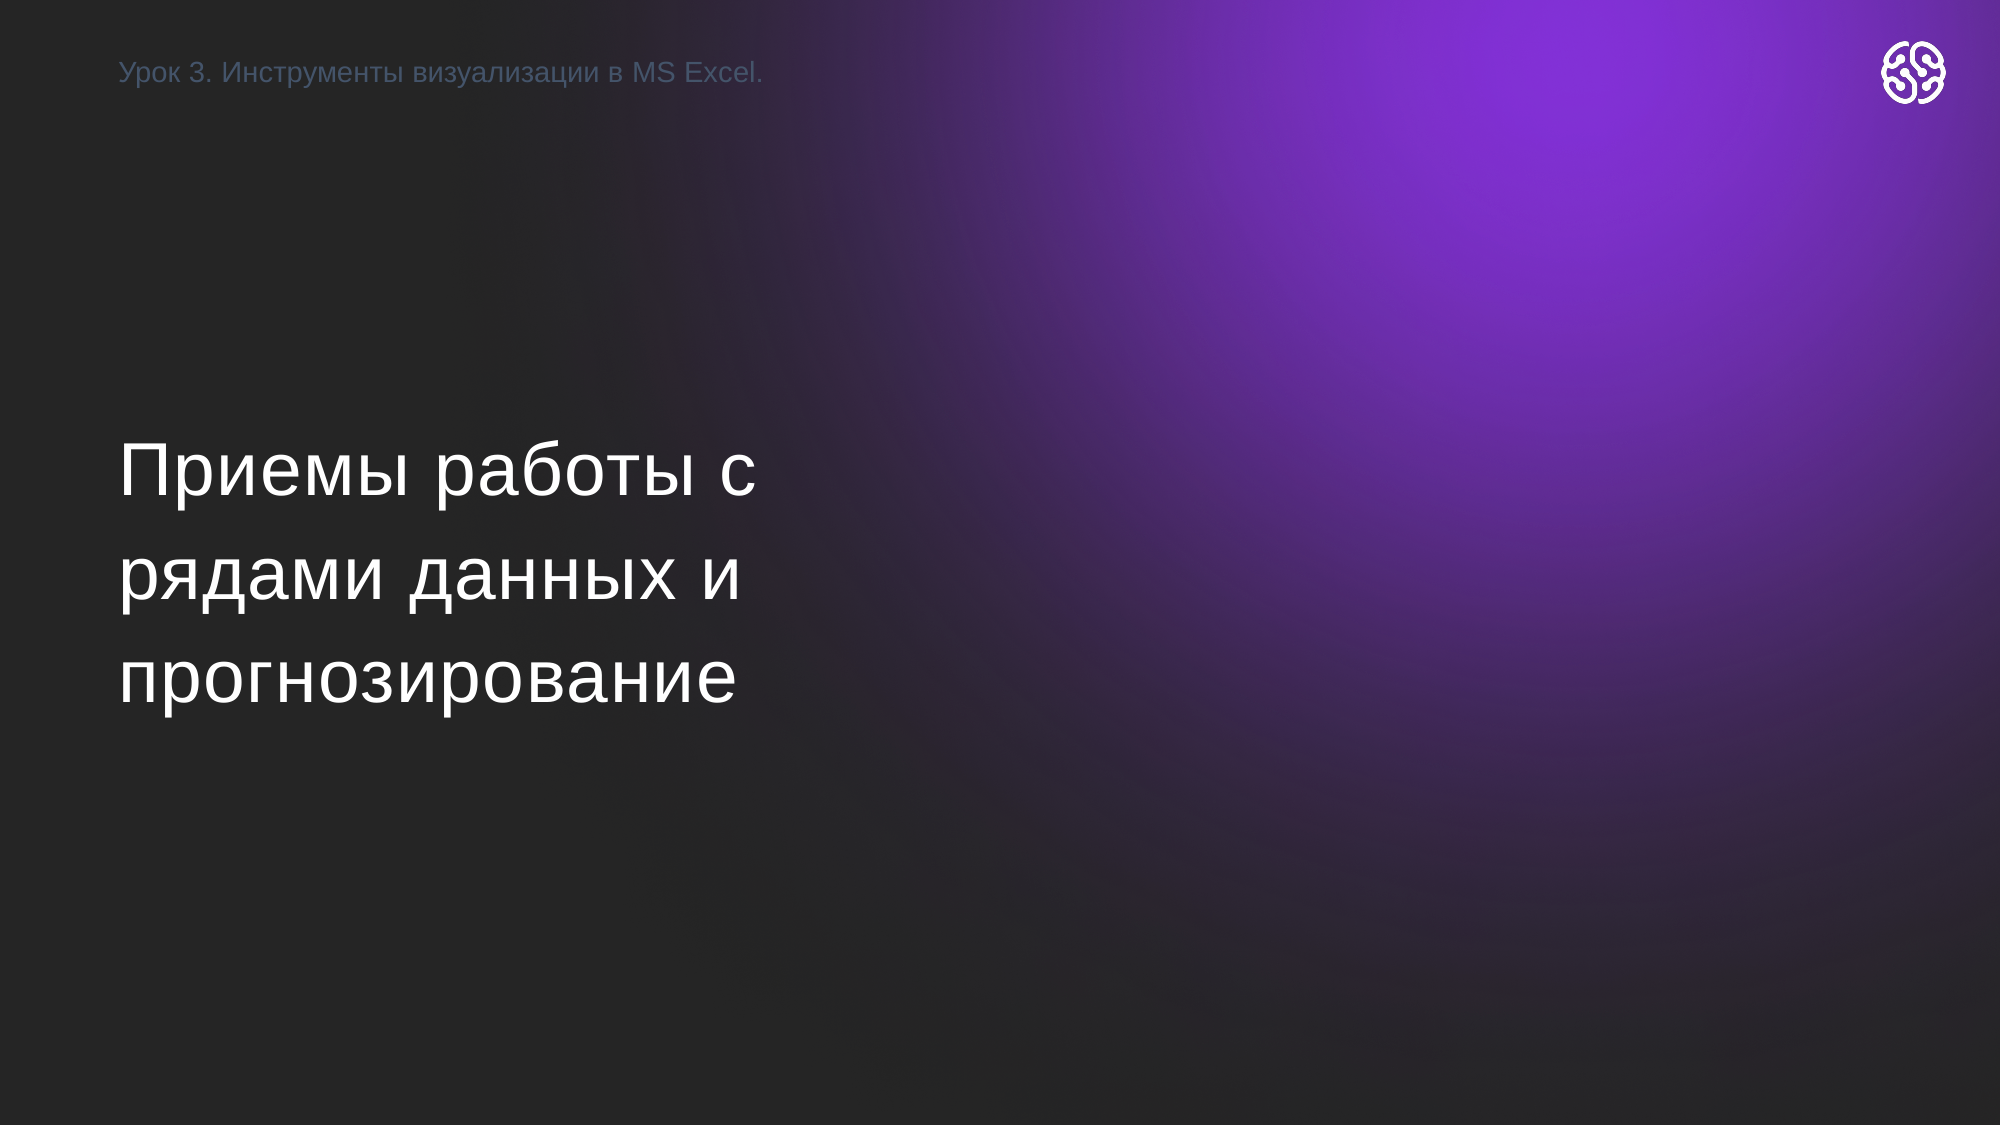

Урок 3. Инструменты визуализации в MS Excel.
# Приемы работы с рядами данных и прогнозирование